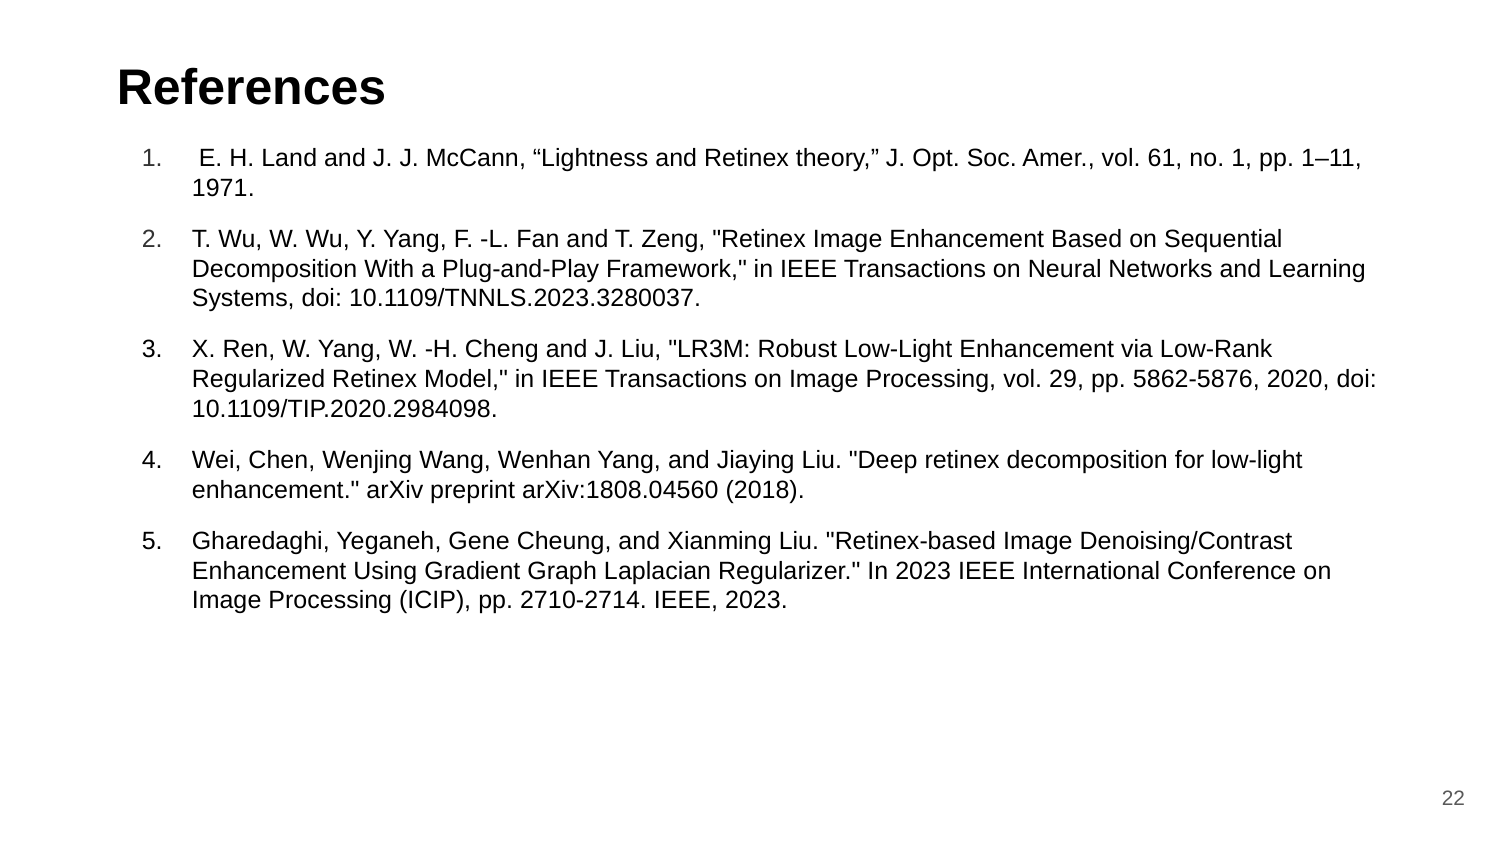

# References
 E. H. Land and J. J. McCann, “Lightness and Retinex theory,” J. Opt. Soc. Amer., vol. 61, no. 1, pp. 1–11, 1971.
T. Wu, W. Wu, Y. Yang, F. -L. Fan and T. Zeng, "Retinex Image Enhancement Based on Sequential Decomposition With a Plug-and-Play Framework," in IEEE Transactions on Neural Networks and Learning Systems, doi: 10.1109/TNNLS.2023.3280037.
X. Ren, W. Yang, W. -H. Cheng and J. Liu, "LR3M: Robust Low-Light Enhancement via Low-Rank Regularized Retinex Model," in IEEE Transactions on Image Processing, vol. 29, pp. 5862-5876, 2020, doi: 10.1109/TIP.2020.2984098.
Wei, Chen, Wenjing Wang, Wenhan Yang, and Jiaying Liu. "Deep retinex decomposition for low-light enhancement." arXiv preprint arXiv:1808.04560 (2018).
Gharedaghi, Yeganeh, Gene Cheung, and Xianming Liu. "Retinex-based Image Denoising/Contrast Enhancement Using Gradient Graph Laplacian Regularizer." In 2023 IEEE International Conference on Image Processing (ICIP), pp. 2710-2714. IEEE, 2023.

22